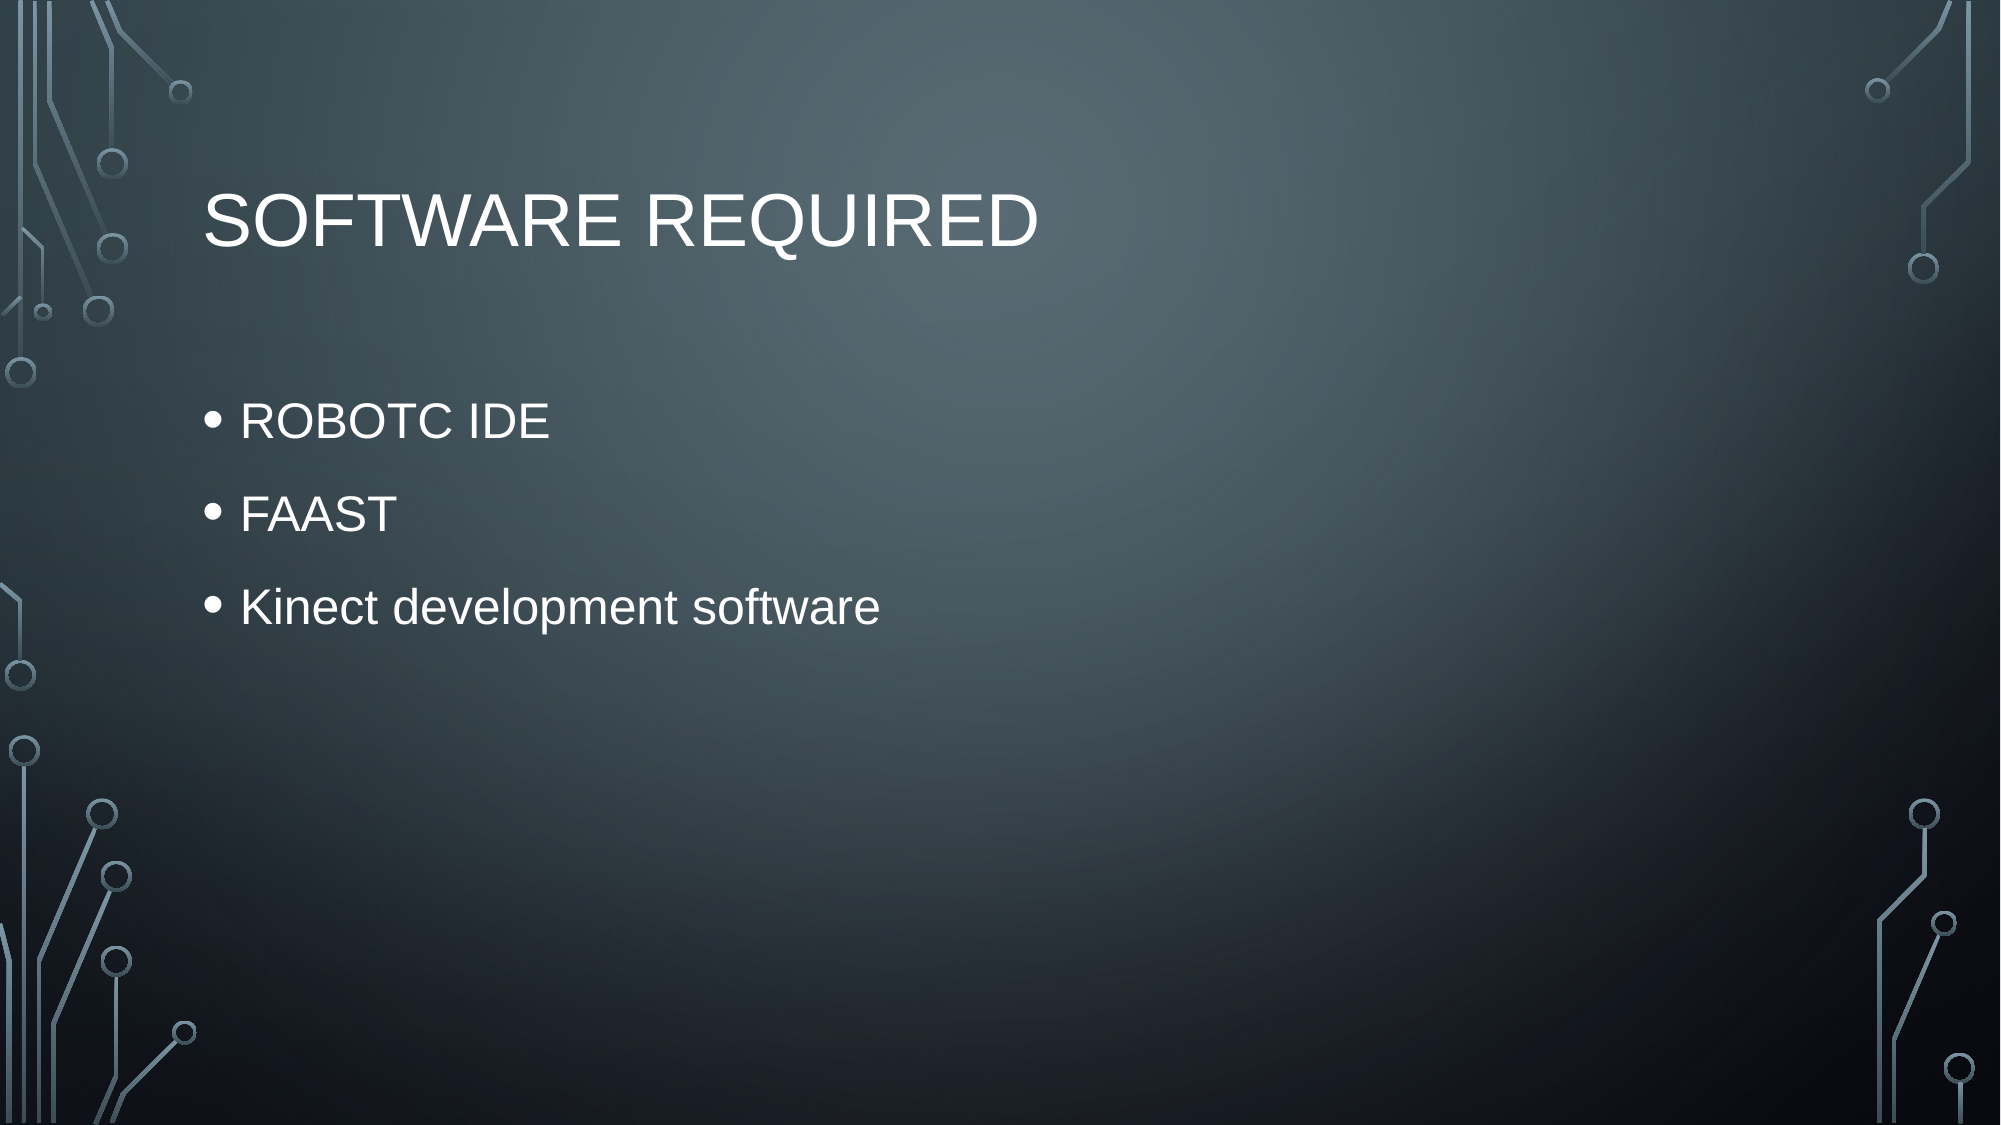

# Software required
ROBOTC IDE
FAAST
Kinect development software